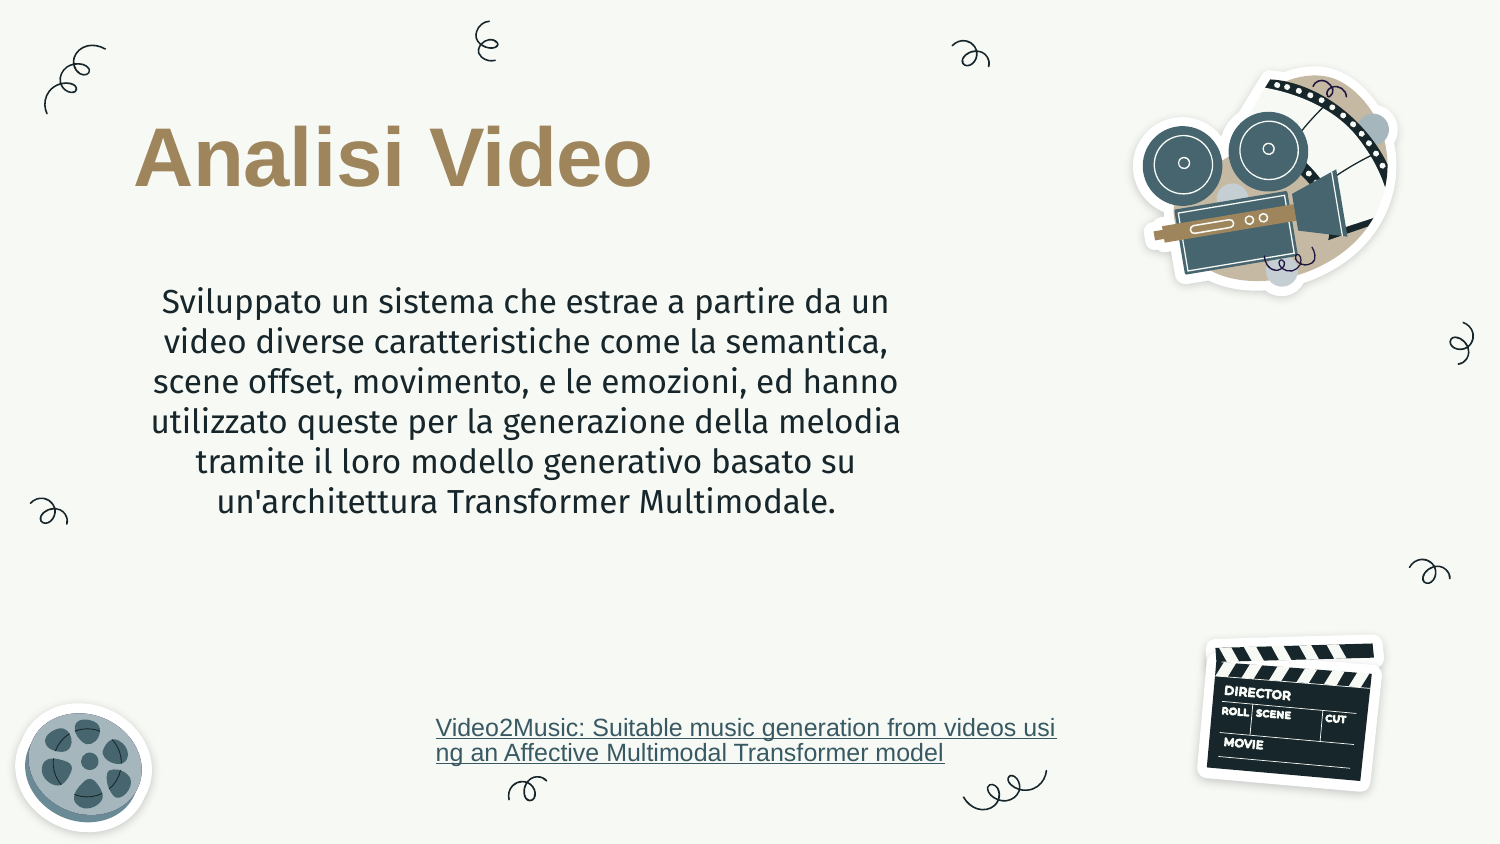

# Analisi Video

Sviluppato un sistema che estrae a partire da un video diverse caratteristiche come la semantica, scene offset, movimento, e le emozioni, ed hanno utilizzato queste per la generazione della melodia
tramite il loro modello generativo basato su un'architettura Transformer Multimodale.

Video2Music: Suitable music generation from videos using an Affective Multimodal Transformer model